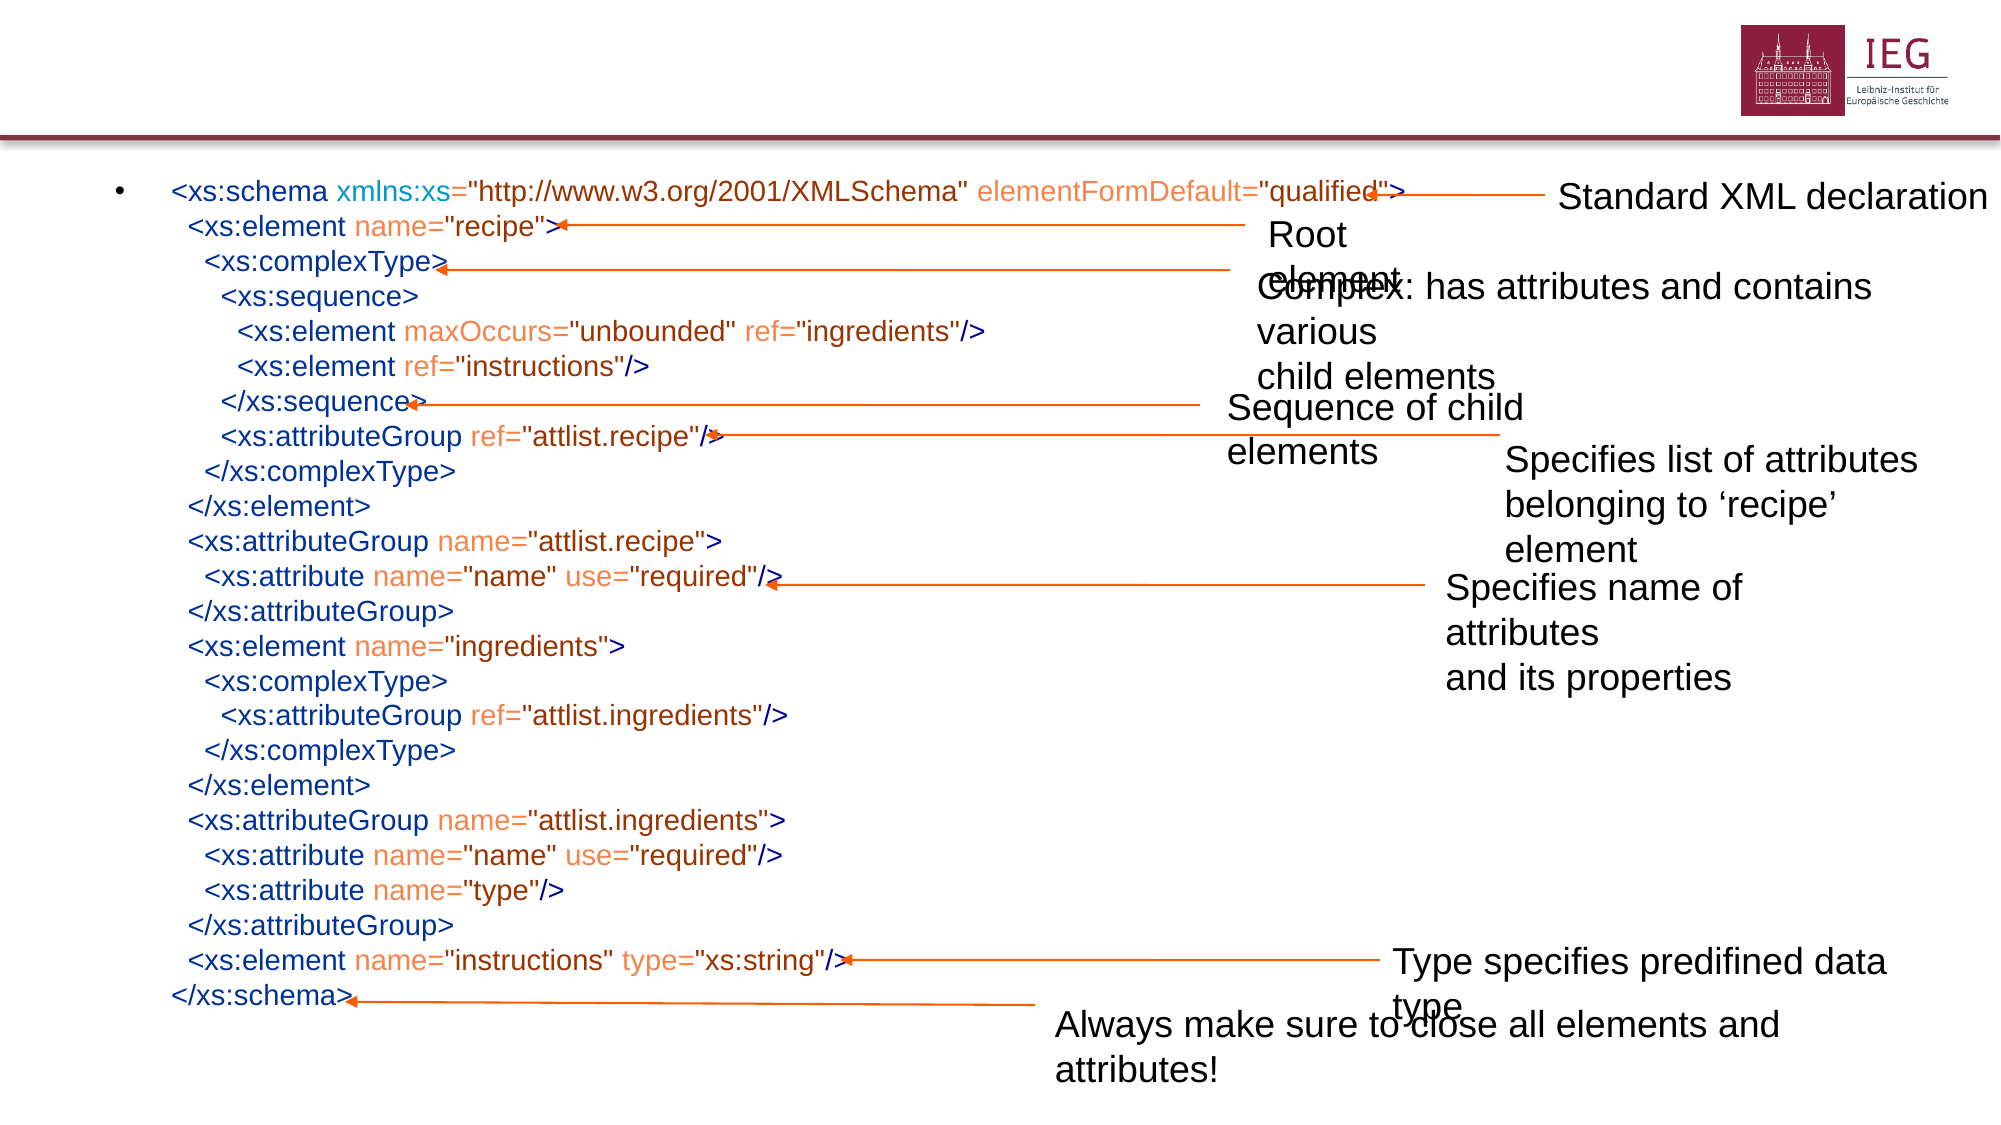

<xs:schema xmlns:xs="http://www.w3.org/2001/XMLSchema" elementFormDefault="qualified">
  <xs:element name="recipe">
    <xs:complexType>
      <xs:sequence>
        <xs:element maxOccurs="unbounded" ref="ingredients"/>
        <xs:element ref="instructions"/>
      </xs:sequence>
      <xs:attributeGroup ref="attlist.recipe"/>
    </xs:complexType>
  </xs:element>
  <xs:attributeGroup name="attlist.recipe">
    <xs:attribute name="name" use="required"/>
  </xs:attributeGroup>
  <xs:element name="ingredients">
    <xs:complexType>
      <xs:attributeGroup ref="attlist.ingredients"/>
    </xs:complexType>
  </xs:element>
  <xs:attributeGroup name="attlist.ingredients">
    <xs:attribute name="name" use="required"/>
    <xs:attribute name="type"/>
  </xs:attributeGroup>
  <xs:element name="instructions" type="xs:string"/>
</xs:schema>

Standard XML declaration

Root element

Complex: has attributes and contains various
child elements

Sequence of child elements

Specifies list of attributes
belonging to ‘recipe’ element

Specifies name of attributes
and its properties

Type specifies predifined data type

Always make sure to close all elements and attributes!